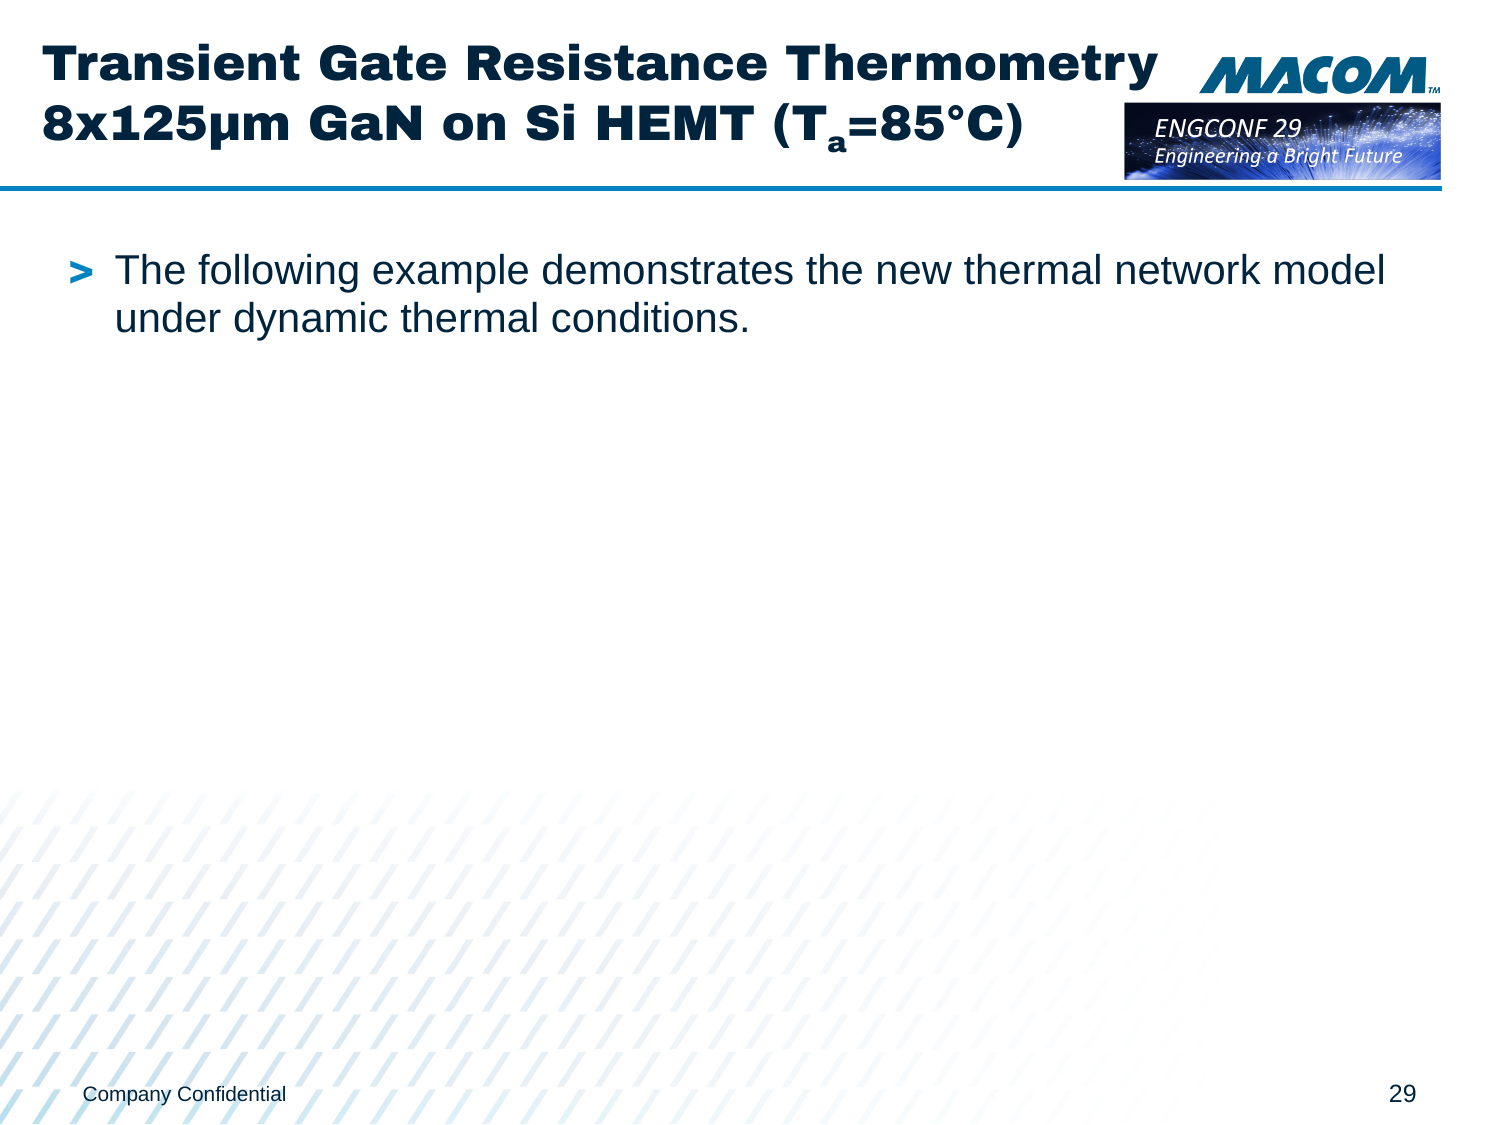

# Transient Gate Resistance Thermometry 8x125µm GaN on Si HEMT (Ta=85°C)
The following example demonstrates the new thermal network model under dynamic thermal conditions.